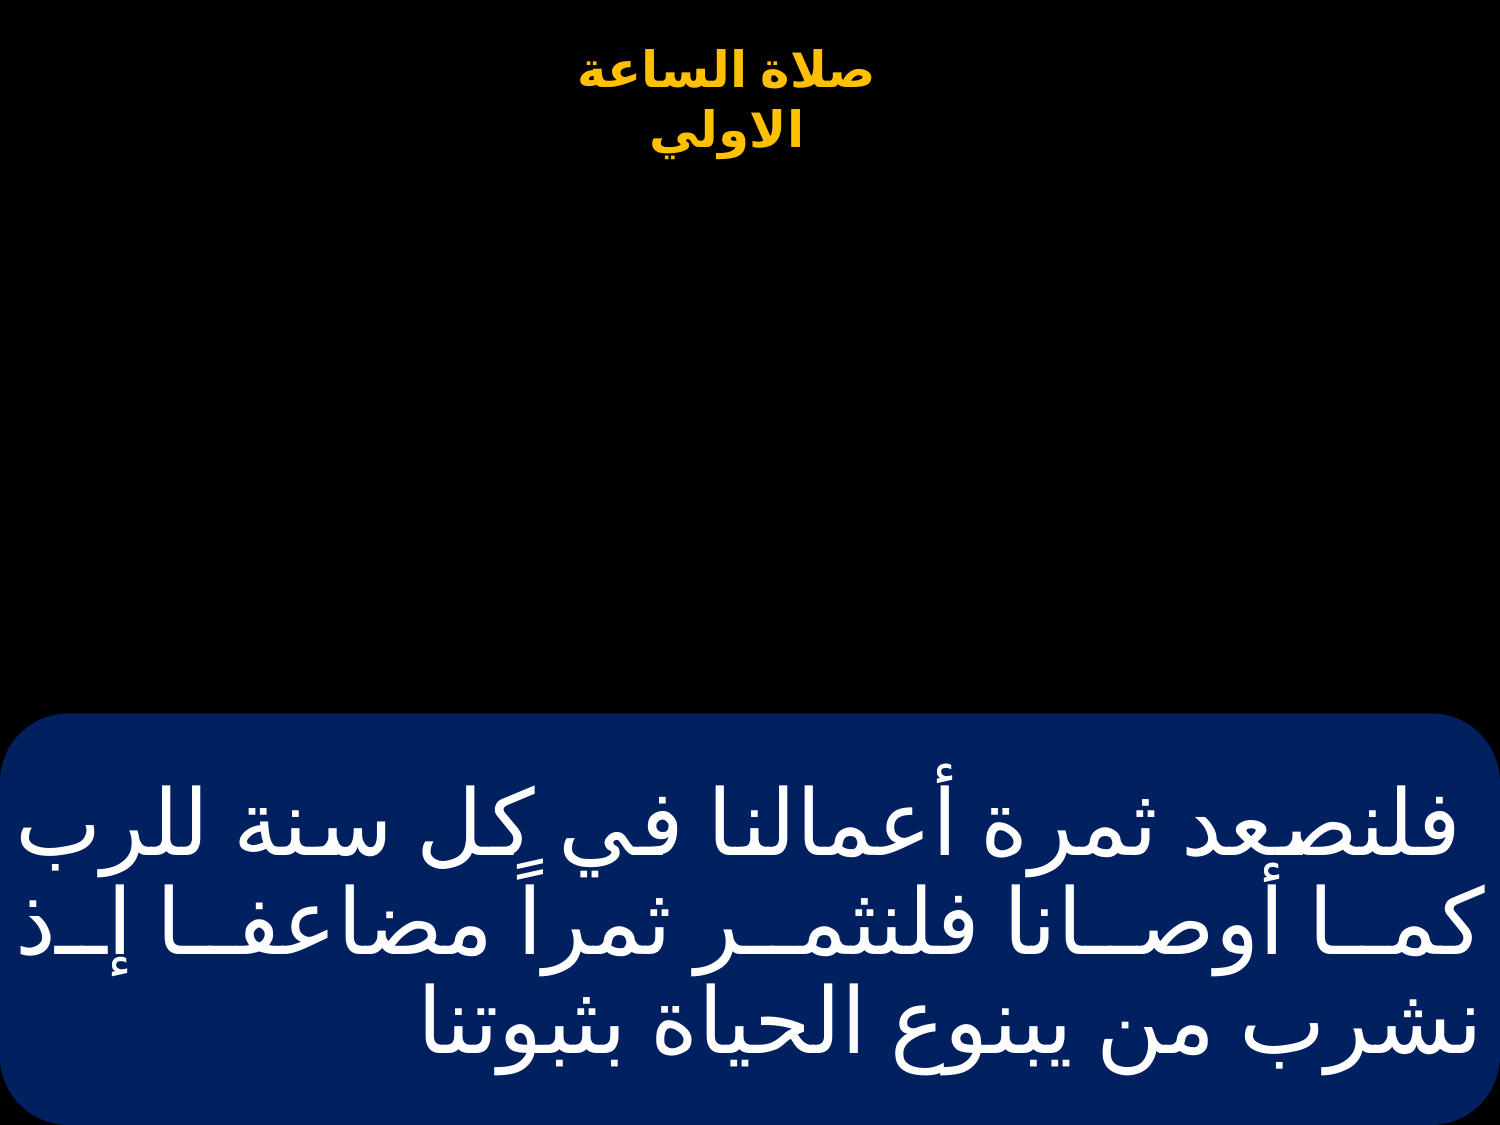

# فلنصعد ثمرة أعمالنا في كل سنة للرب كما أوصانا فلنثمر ثمراً مضاعفا إذ نشرب من يبنوع الحياة بثبوتنا